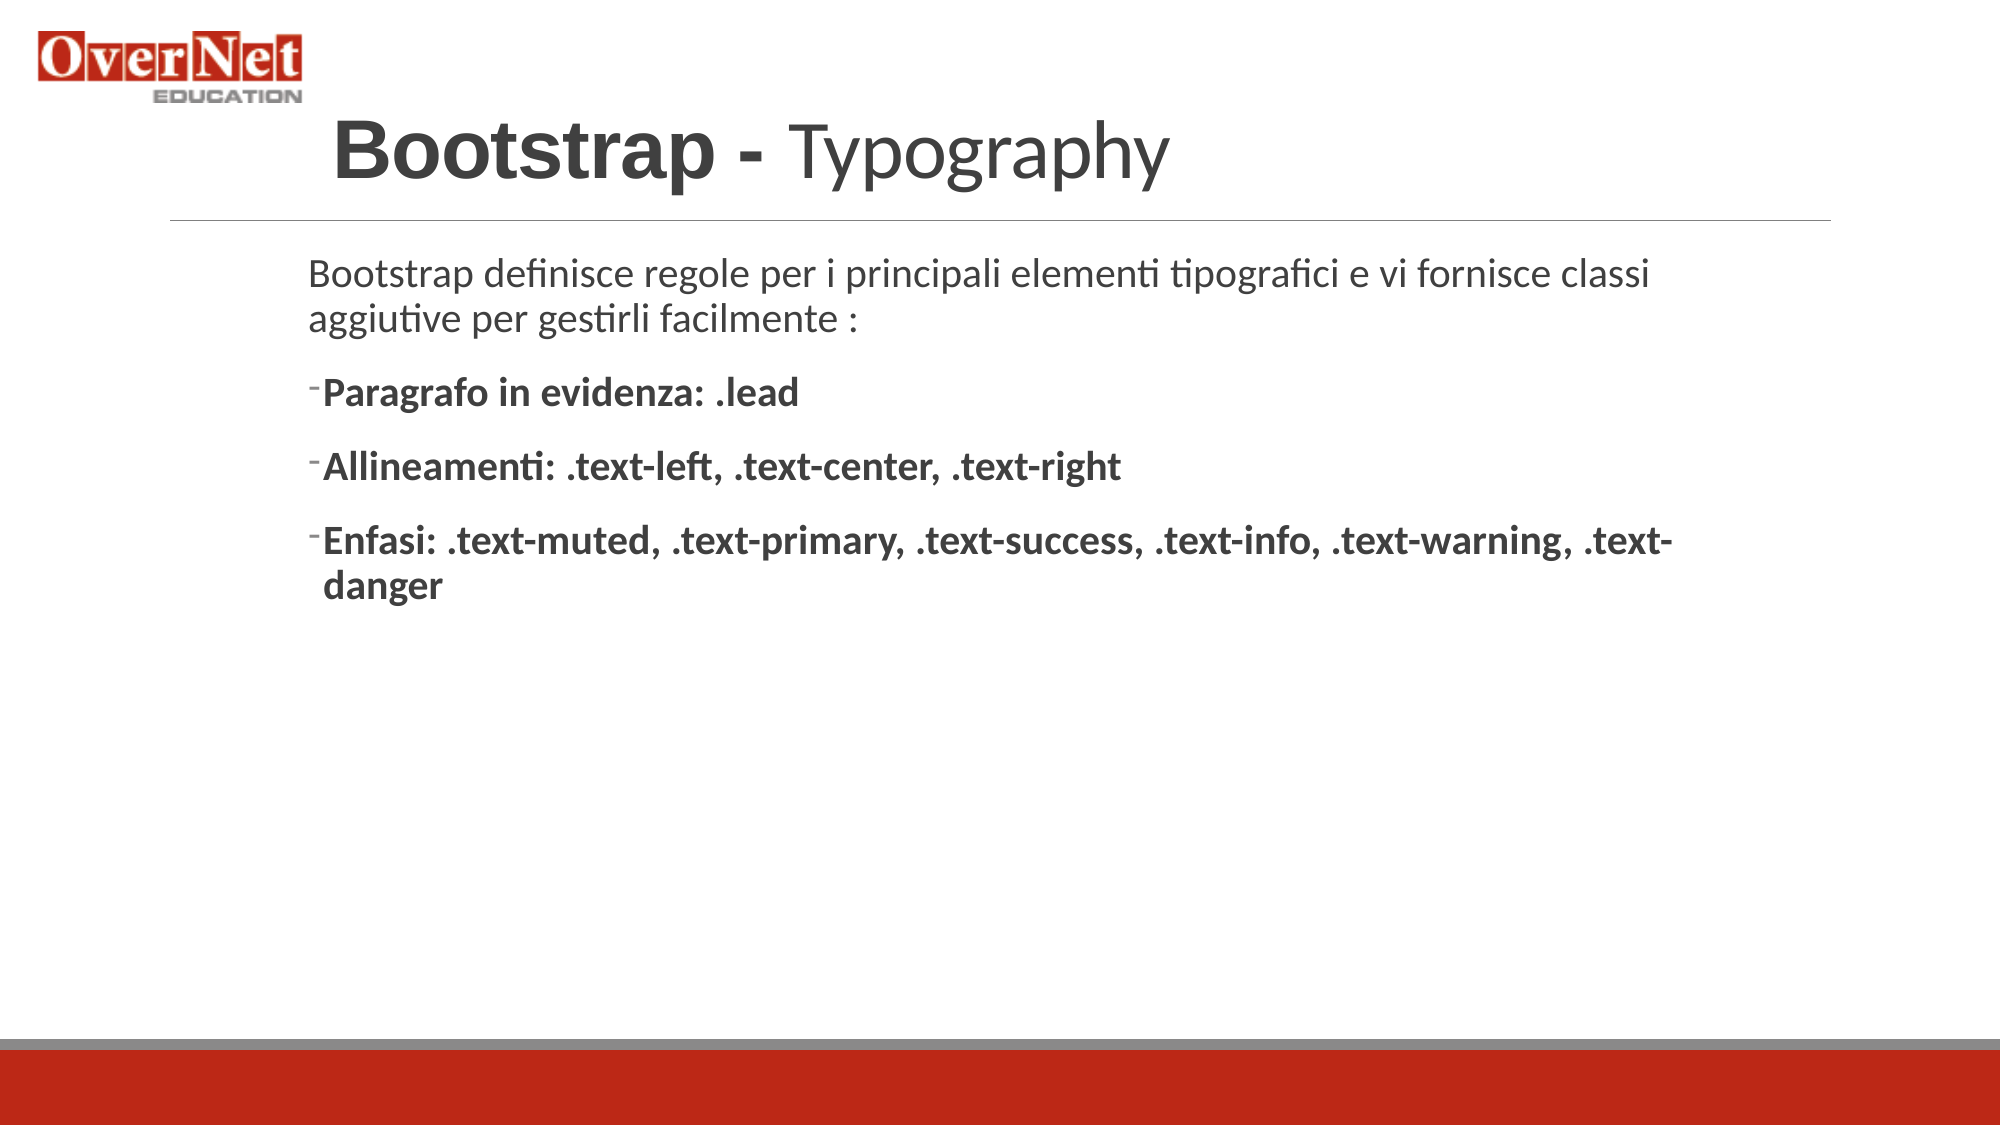

# Bootstrap - Typography
Bootstrap definisce regole per i principali elementi tipografici e vi fornisce classi aggiutive per gestirli facilmente :
Paragrafo in evidenza: .lead
Allineamenti: .text-left, .text-center, .text-right
Enfasi: .text-muted, .text-primary, .text-success, .text-info, .text-warning, .text-danger